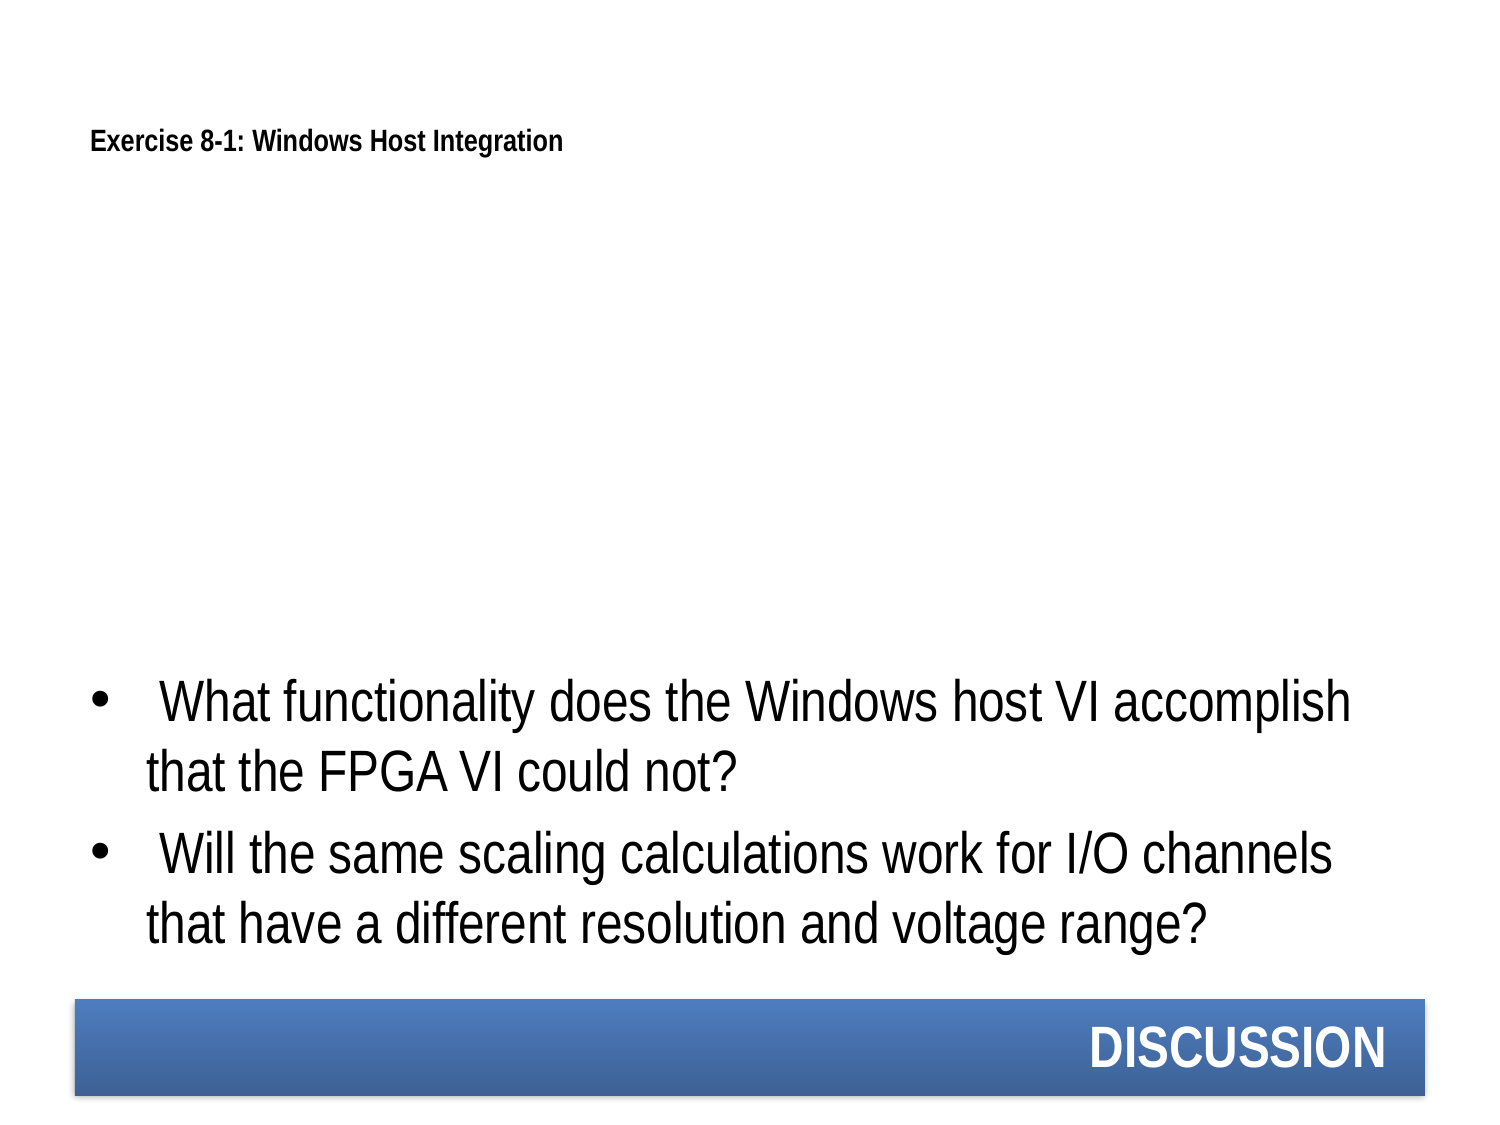

# Exercise 8-1: Windows Host Integration
 What functionality does the Windows host VI accomplish that the FPGA VI could not?
 Will the same scaling calculations work for I/O channels that have a different resolution and voltage range?